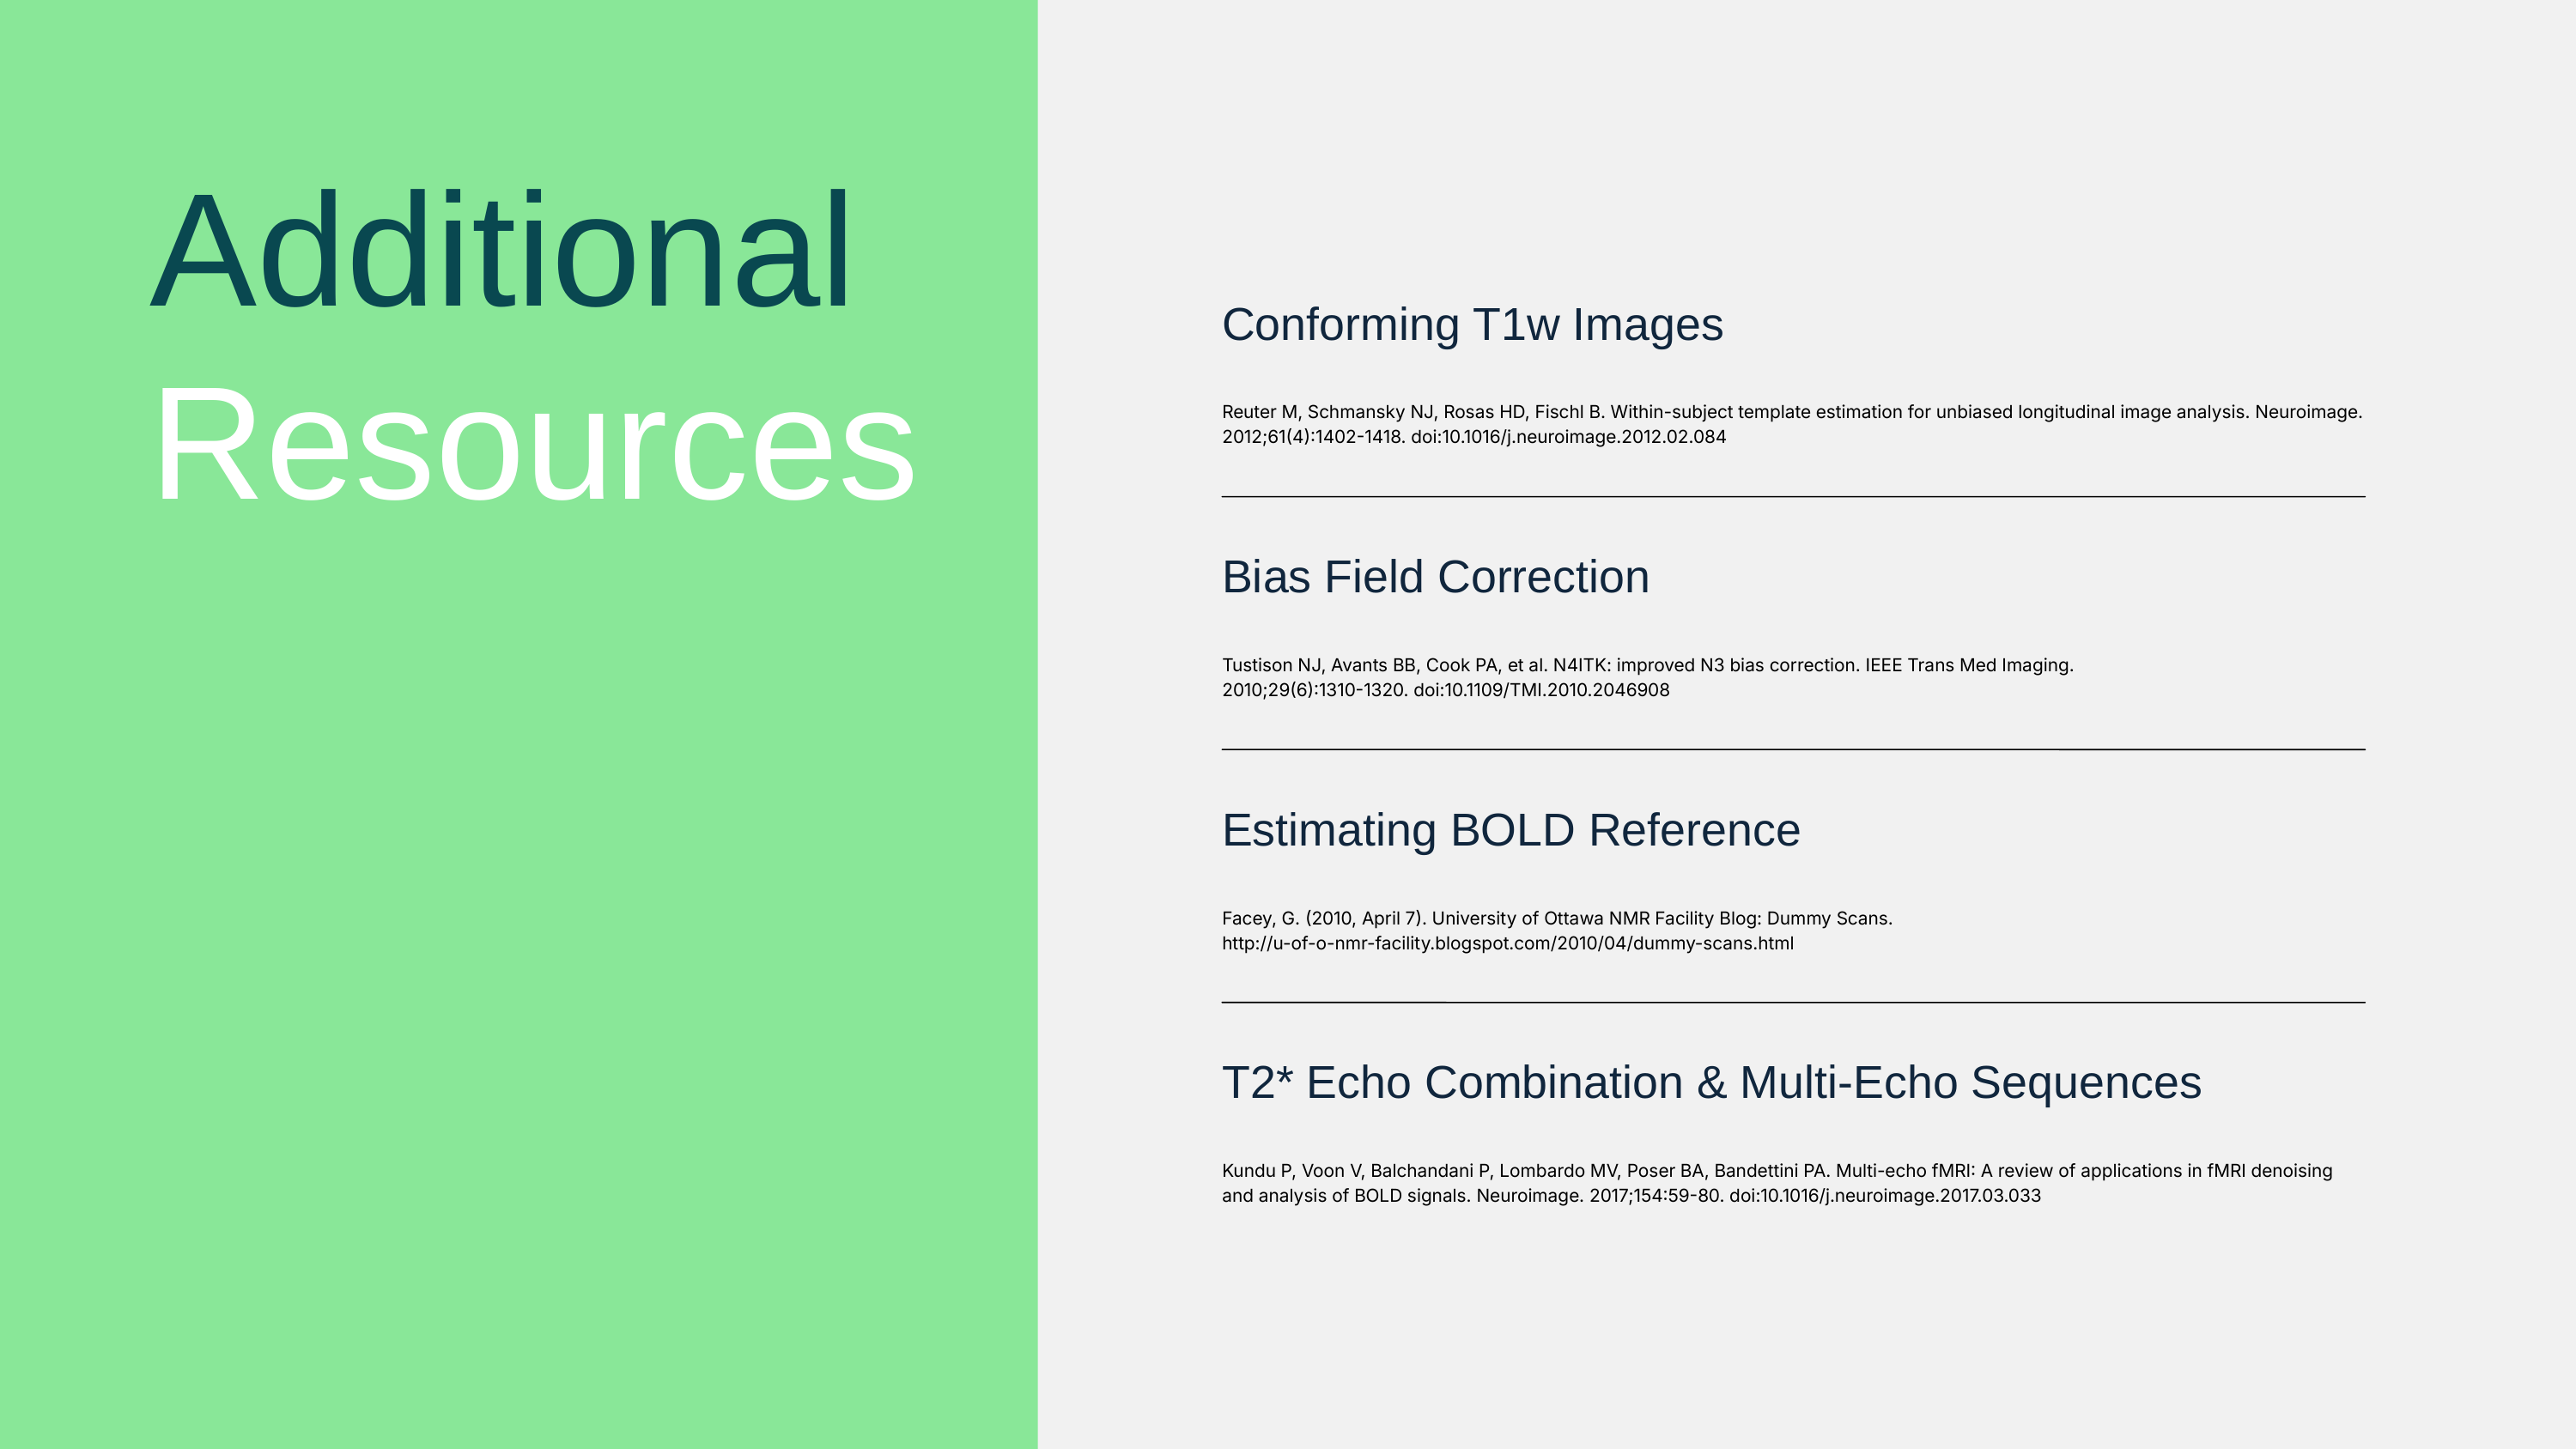

Additional
Resources
Conforming T1w Images
Reuter M, Schmansky NJ, Rosas HD, Fischl B. Within-subject template estimation for unbiased longitudinal image analysis. Neuroimage. 2012;61(4):1402-1418. doi:10.1016/j.neuroimage.2012.02.084

Bias Field Correction
Tustison NJ, Avants BB, Cook PA, et al. N4ITK: improved N3 bias correction. IEEE Trans Med Imaging.
2010;29(6):1310-1320. doi:10.1109/TMI.2010.2046908

Estimating BOLD Reference
Facey, G. (2010, April 7). University of Ottawa NMR Facility Blog: Dummy Scans. http://u-of-o-nmr-facility.blogspot.com/2010/04/dummy-scans.html

T2* Echo Combination & Multi-Echo Sequences
Kundu P, Voon V, Balchandani P, Lombardo MV, Poser BA, Bandettini PA. Multi-echo fMRI: A review of applications in fMRI denoising and analysis of BOLD signals. Neuroimage. 2017;154:59-80. doi:10.1016/j.neuroimage.2017.03.033